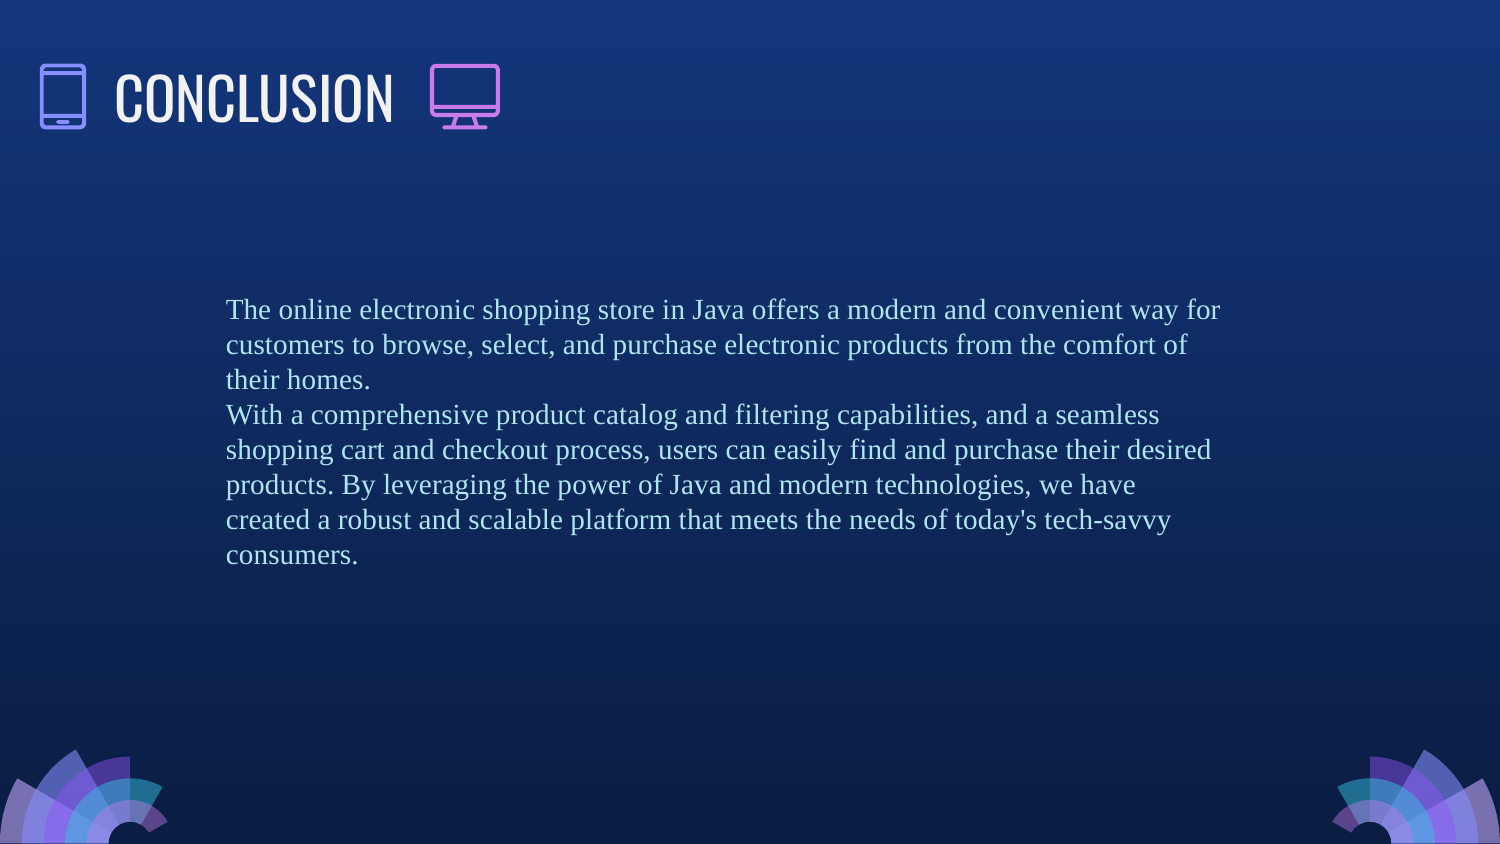

# CONCLUSION

The online electronic shopping store in Java offers a modern and convenient way for customers to browse, select, and purchase electronic products from the comfort of their homes.
With a comprehensive product catalog and filtering capabilities, and a seamless shopping cart and checkout process, users can easily find and purchase their desired products. By leveraging the power of Java and modern technologies, we have created a robust and scalable platform that meets the needs of today's tech-savvy consumers.